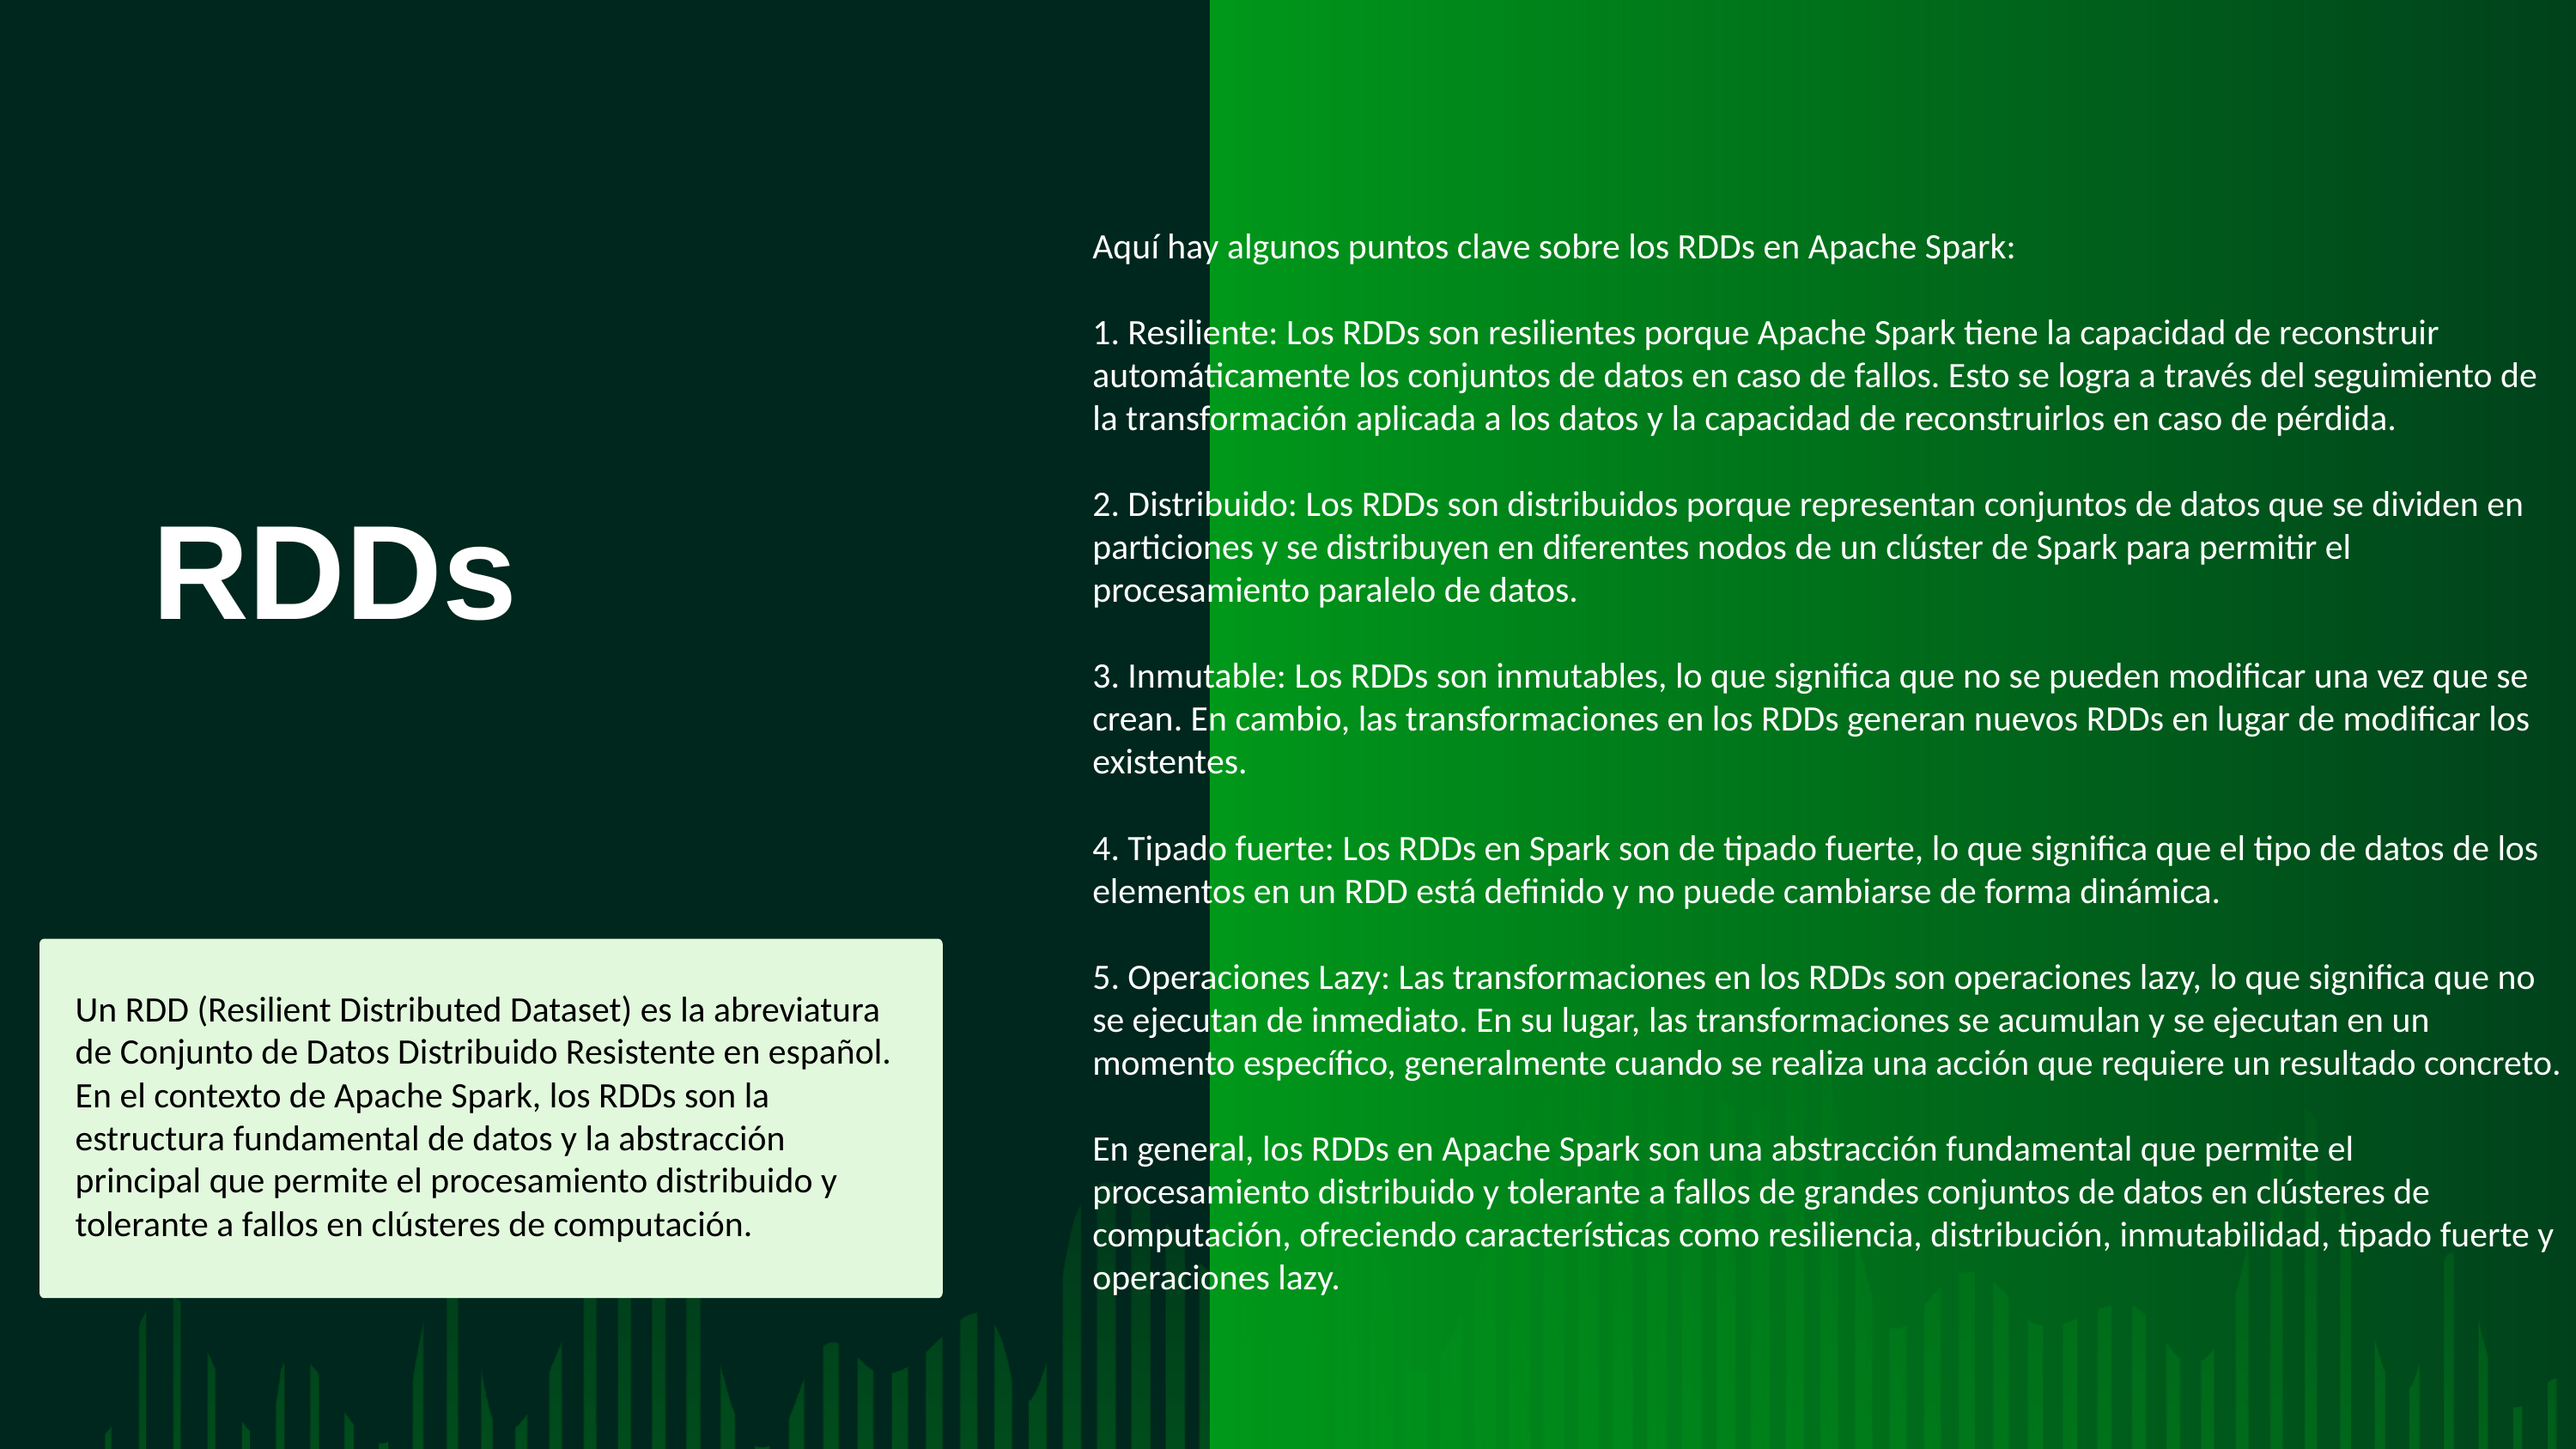

Aquí hay algunos puntos clave sobre los RDDs en Apache Spark:

1. Resiliente: Los RDDs son resilientes porque Apache Spark tiene la capacidad de reconstruir automáticamente los conjuntos de datos en caso de fallos. Esto se logra a través del seguimiento de la transformación aplicada a los datos y la capacidad de reconstruirlos en caso de pérdida.

2. Distribuido: Los RDDs son distribuidos porque representan conjuntos de datos que se dividen en particiones y se distribuyen en diferentes nodos de un clúster de Spark para permitir el procesamiento paralelo de datos.

3. Inmutable: Los RDDs son inmutables, lo que significa que no se pueden modificar una vez que se crean. En cambio, las transformaciones en los RDDs generan nuevos RDDs en lugar de modificar los existentes.

4. Tipado fuerte: Los RDDs en Spark son de tipado fuerte, lo que significa que el tipo de datos de los elementos en un RDD está definido y no puede cambiarse de forma dinámica.

5. Operaciones Lazy: Las transformaciones en los RDDs son operaciones lazy, lo que significa que no se ejecutan de inmediato. En su lugar, las transformaciones se acumulan y se ejecutan en un momento específico, generalmente cuando se realiza una acción que requiere un resultado concreto.

En general, los RDDs en Apache Spark son una abstracción fundamental que permite el procesamiento distribuido y tolerante a fallos de grandes conjuntos de datos en clústeres de computación, ofreciendo características como resiliencia, distribución, inmutabilidad, tipado fuerte y operaciones lazy.
RDDs

Un RDD (Resilient Distributed Dataset) es la abreviatura de Conjunto de Datos Distribuido Resistente en español. En el contexto de Apache Spark, los RDDs son la estructura fundamental de datos y la abstracción principal que permite el procesamiento distribuido y tolerante a fallos en clústeres de computación.